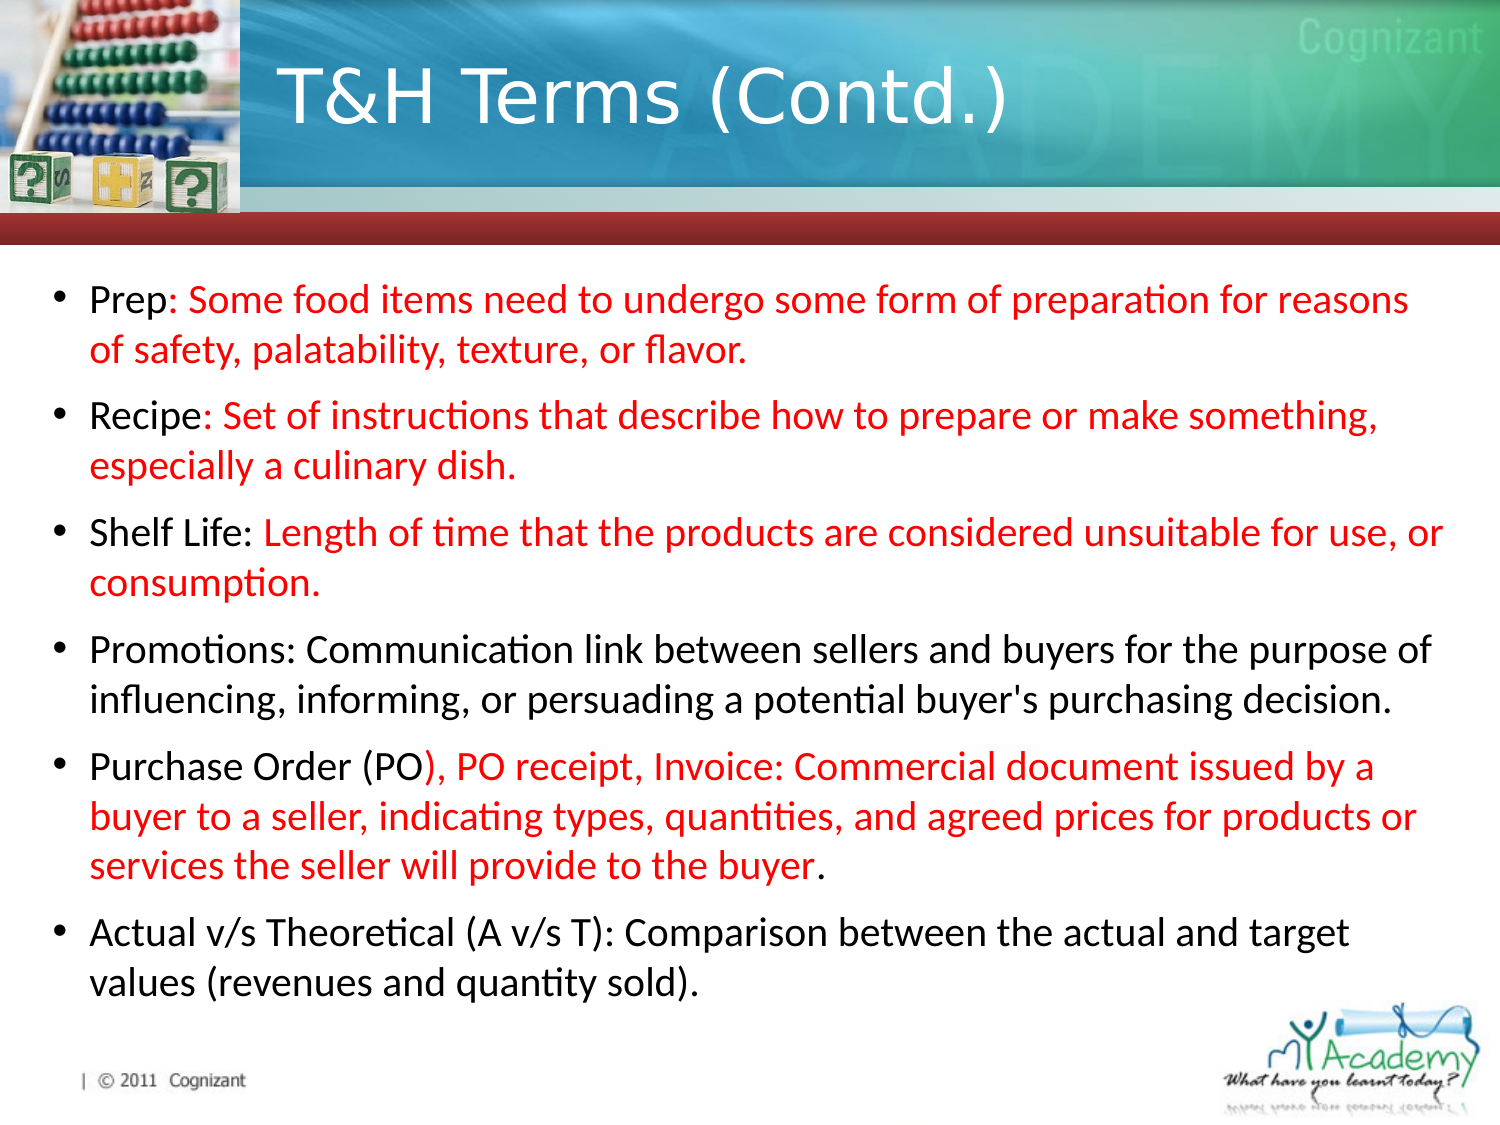

# T&H Terms (Contd.)
Prep: Some food items need to undergo some form of preparation for reasons of safety, palatability, texture, or flavor.
Recipe: Set of instructions that describe how to prepare or make something, especially a culinary dish.
Shelf Life: Length of time that the products are considered unsuitable for use, or consumption.
Promotions: Communication link between sellers and buyers for the purpose of influencing, informing, or persuading a potential buyer's purchasing decision.
Purchase Order (PO), PO receipt, Invoice: Commercial document issued by a buyer to a seller, indicating types, quantities, and agreed prices for products or services the seller will provide to the buyer.
Actual v/s Theoretical (A v/s T): Comparison between the actual and target values (revenues and quantity sold).